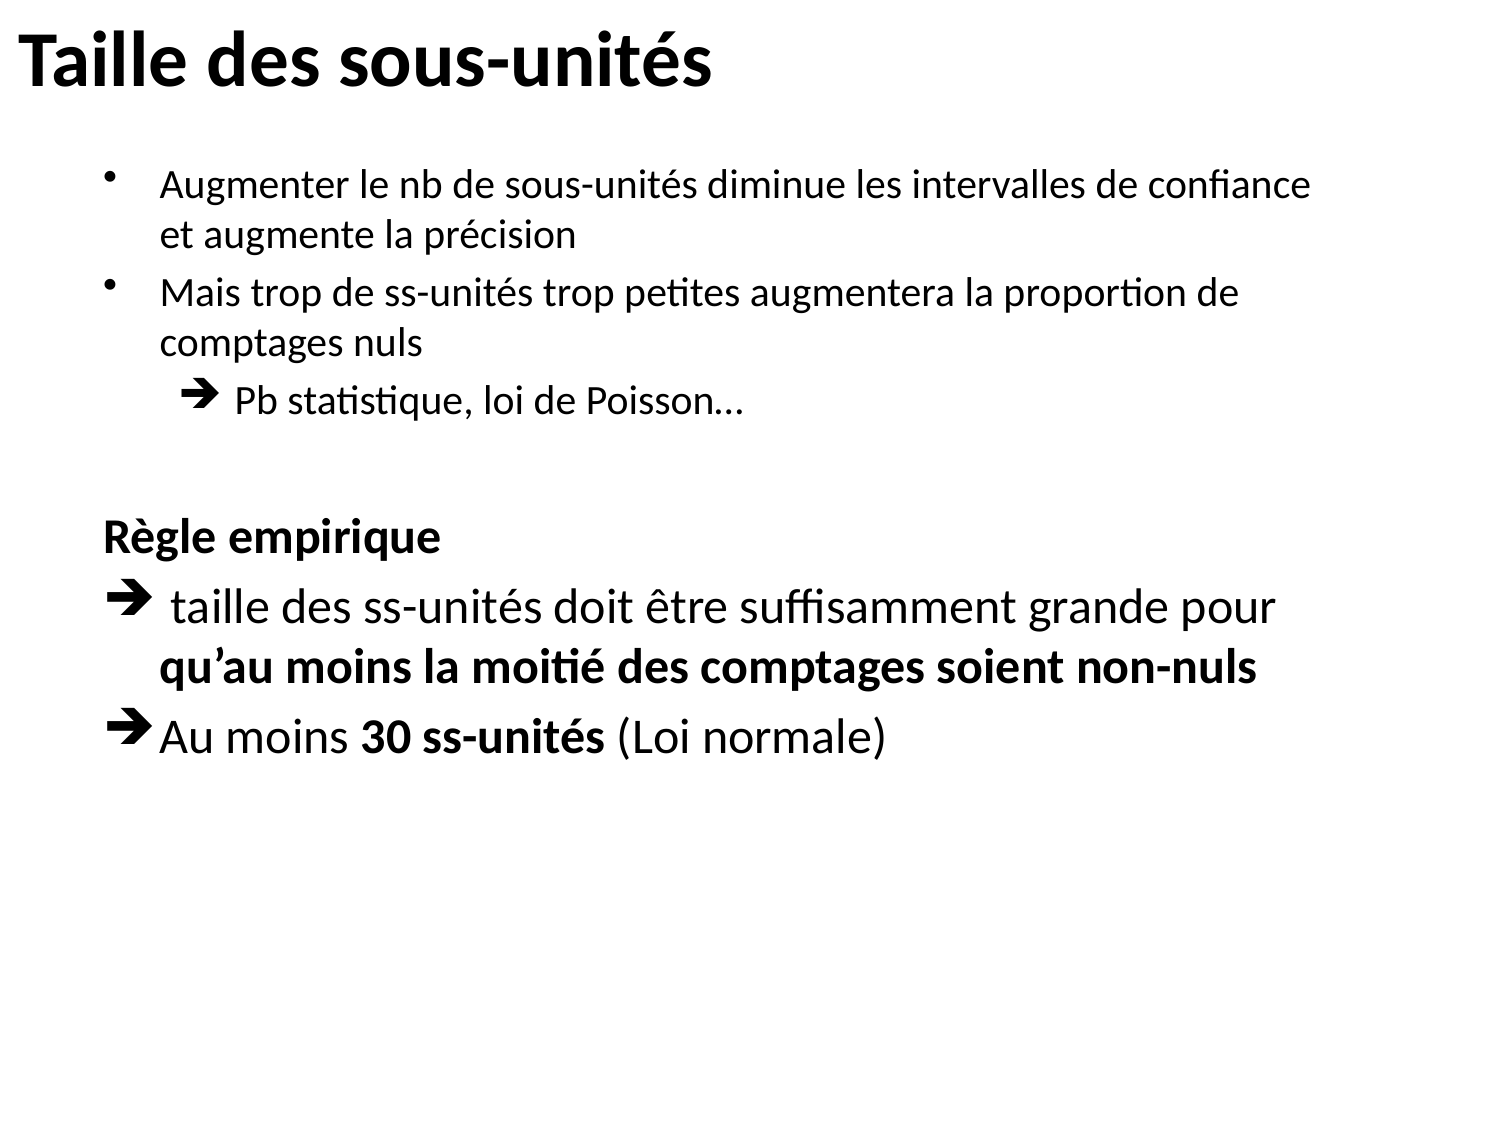

Taille des sous-unités
Augmenter le nb de sous-unités diminue les intervalles de confiance et augmente la précision
Mais trop de ss-unités trop petites augmentera la proportion de comptages nuls
Pb statistique, loi de Poisson…

Règle empirique
 taille des ss-unités doit être suffisamment grande pour qu’au moins la moitié des comptages soient non-nuls
Au moins 30 ss-unités (Loi normale)